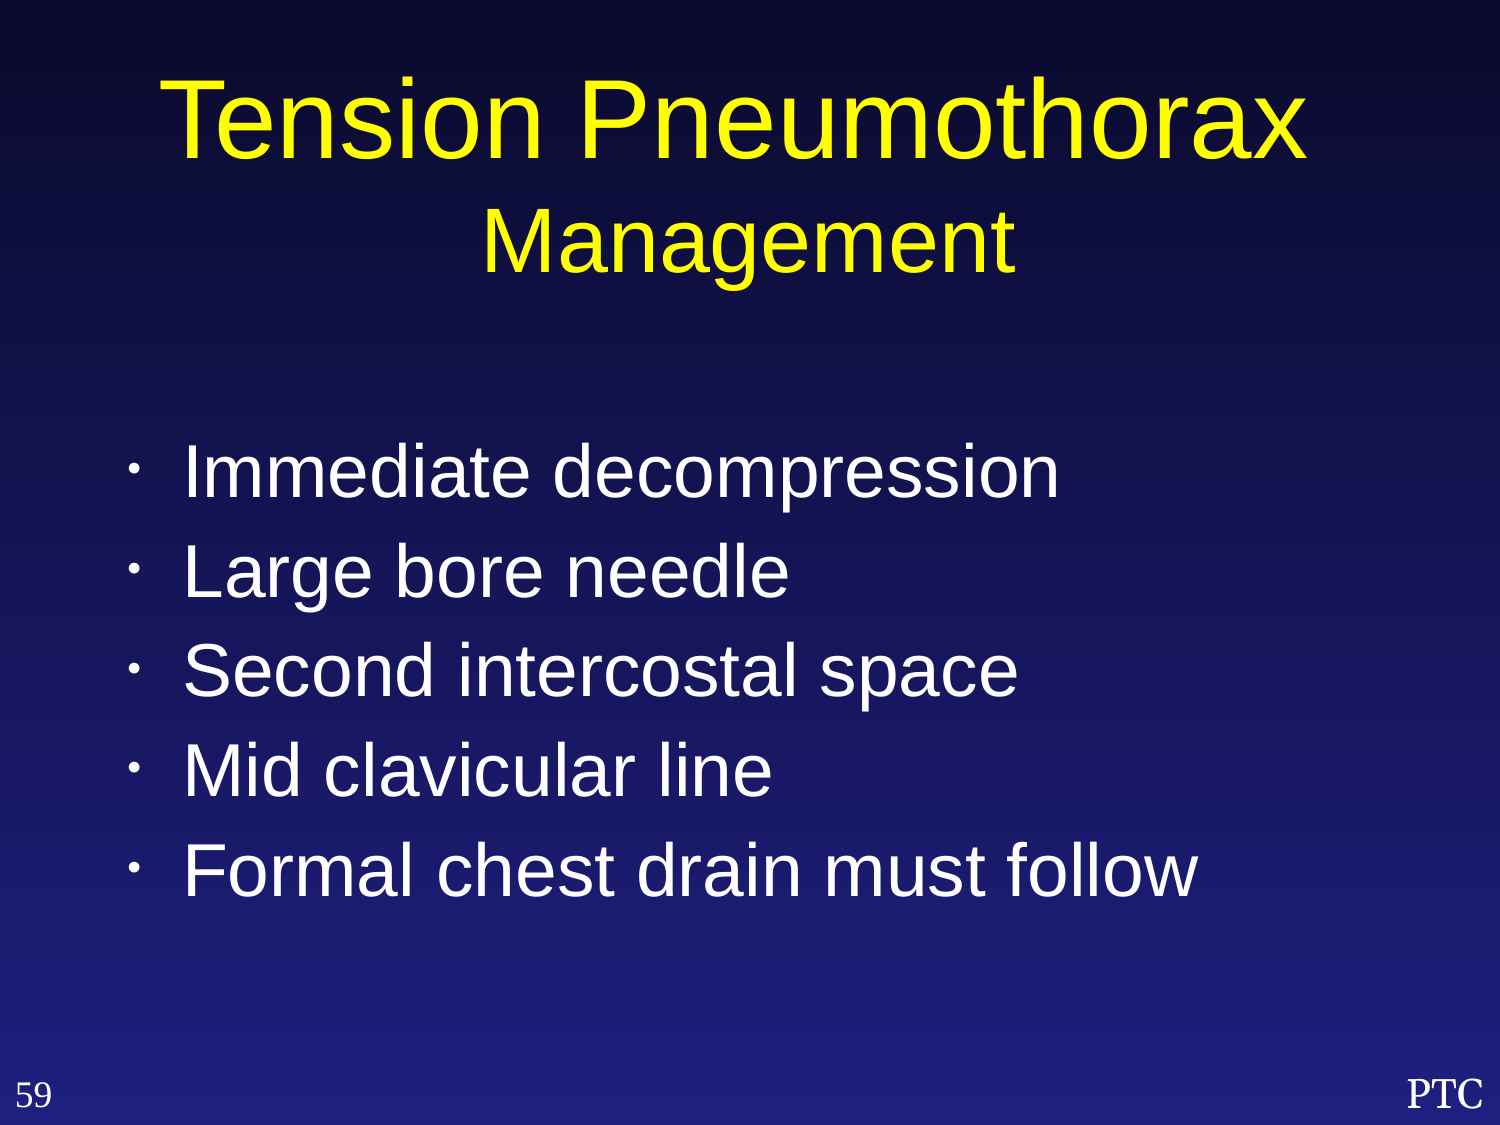

Tension Pneumothorax
Management
Immediate decompression
Large bore needle
Second intercostal space
Mid clavicular line
Formal chest drain must follow
59